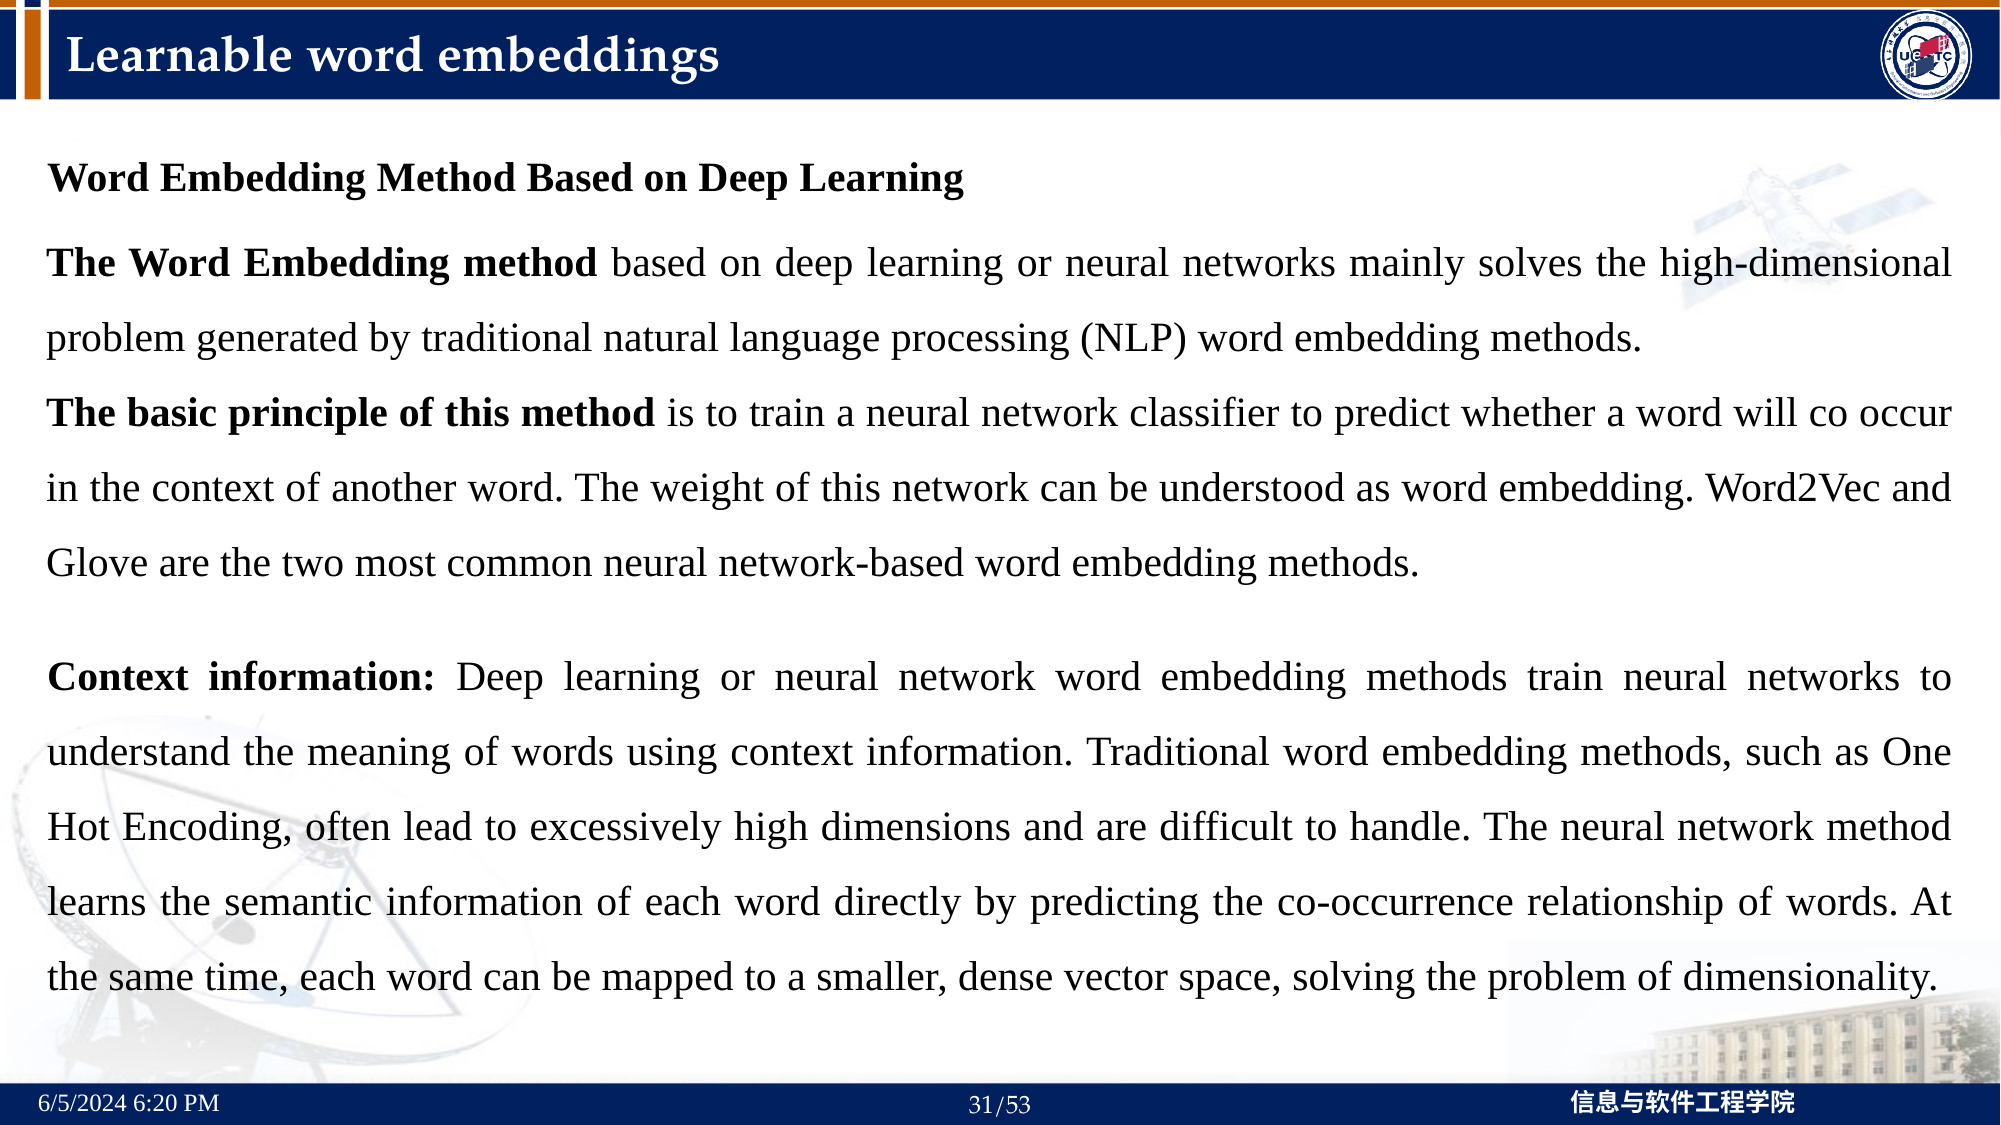

# Learnable word embeddings
Word Embedding Method Based on Deep Learning
The Word Embedding method based on deep learning or neural networks mainly solves the high-dimensional problem generated by traditional natural language processing (NLP) word embedding methods.
The basic principle of this method is to train a neural network classifier to predict whether a word will co occur in the context of another word. The weight of this network can be understood as word embedding. Word2Vec and Glove are the two most common neural network-based word embedding methods.
Context information: Deep learning or neural network word embedding methods train neural networks to understand the meaning of words using context information. Traditional word embedding methods, such as One Hot Encoding, often lead to excessively high dimensions and are difficult to handle. The neural network method learns the semantic information of each word directly by predicting the co-occurrence relationship of words. At the same time, each word can be mapped to a smaller, dense vector space, solving the problem of dimensionality.